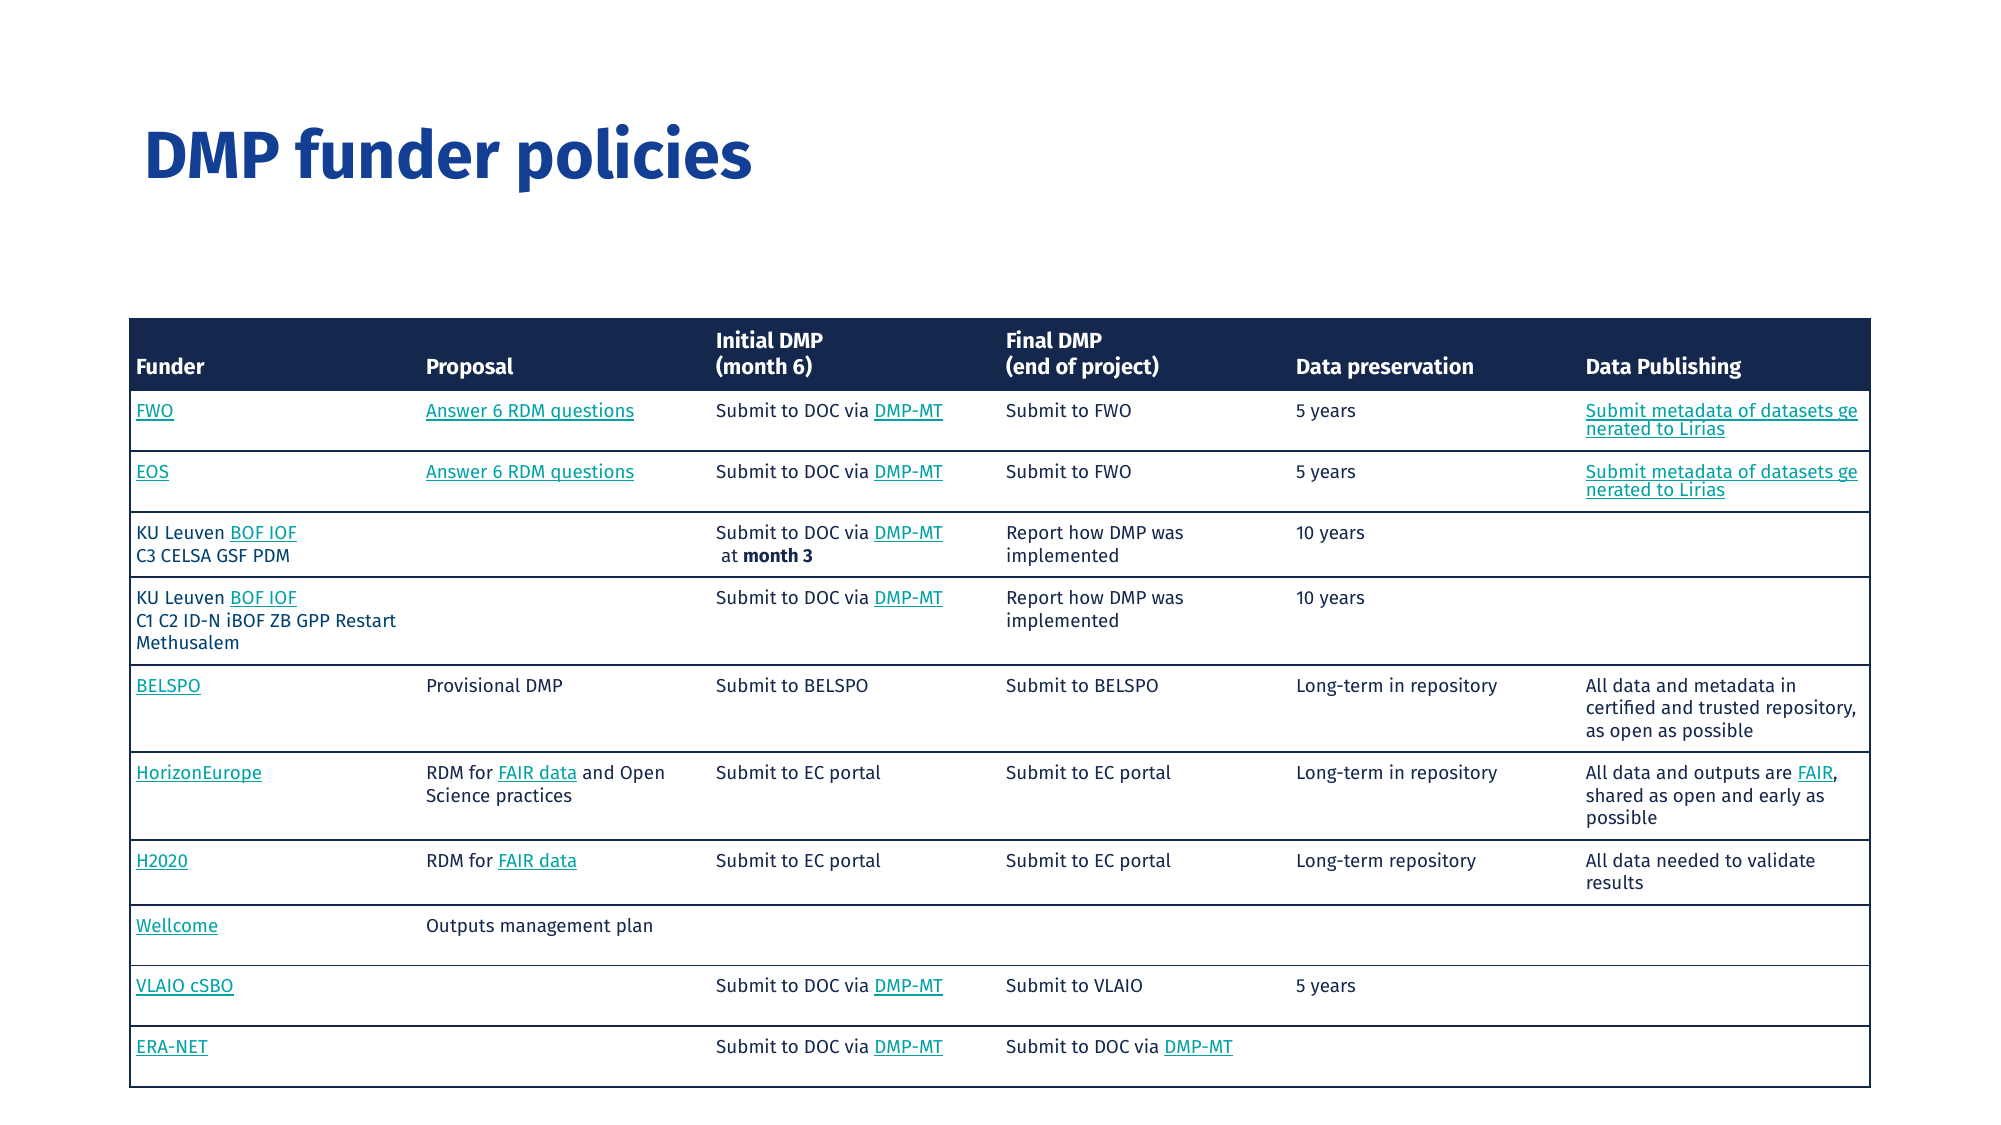

# DMP funder policies

| Funder | Proposal | Initial DMP (month 6) | Final DMP (end of project) | Data preservation | Data Publishing |
| --- | --- | --- | --- | --- | --- |
| FWO | Answer 6 RDM questions | Submit to DOC via DMP-MT | Submit to FWO | 5 years | Submit metadata of datasets generated to Lirias |
| EOS | Answer 6 RDM questions | Submit to DOC via DMP-MT | Submit to FWO | 5 years | Submit metadata of datasets generated to Lirias |
| KU Leuven BOF IOF C3 CELSA GSF PDM |  | Submit to DOC via DMP-MT at month 3 | Report how DMP was implemented | 10 years |  |
| KU Leuven BOF IOF C1 C2 ID-N iBOF ZB GPP Restart Methusalem |  | Submit to DOC via DMP-MT | Report how DMP was implemented | 10 years |  |
| BELSPO | Provisional DMP | Submit to BELSPO | Submit to BELSPO | Long-term in repository | All data and metadata in certified and trusted repository, as open as possible |
| Horizon Europe | RDM for FAIR data and Open Science practices | Submit to EC portal | Submit to EC portal | Long-term in repository | All data and outputs are FAIR, shared as open and early as possible |
| H2020 | RDM for FAIR data | Submit to EC portal | Submit to EC portal | Long-term repository | All data needed to validate results |
| Wellcome | Outputs management plan |  |  |  |  |
| VLAIO cSBO |  | Submit to DOC via DMP-MT | Submit to VLAIO | 5 years |  |
| ERA-NET |  | Submit to DOC via DMP-MT | Submit to DOC via DMP-MT |  |  |